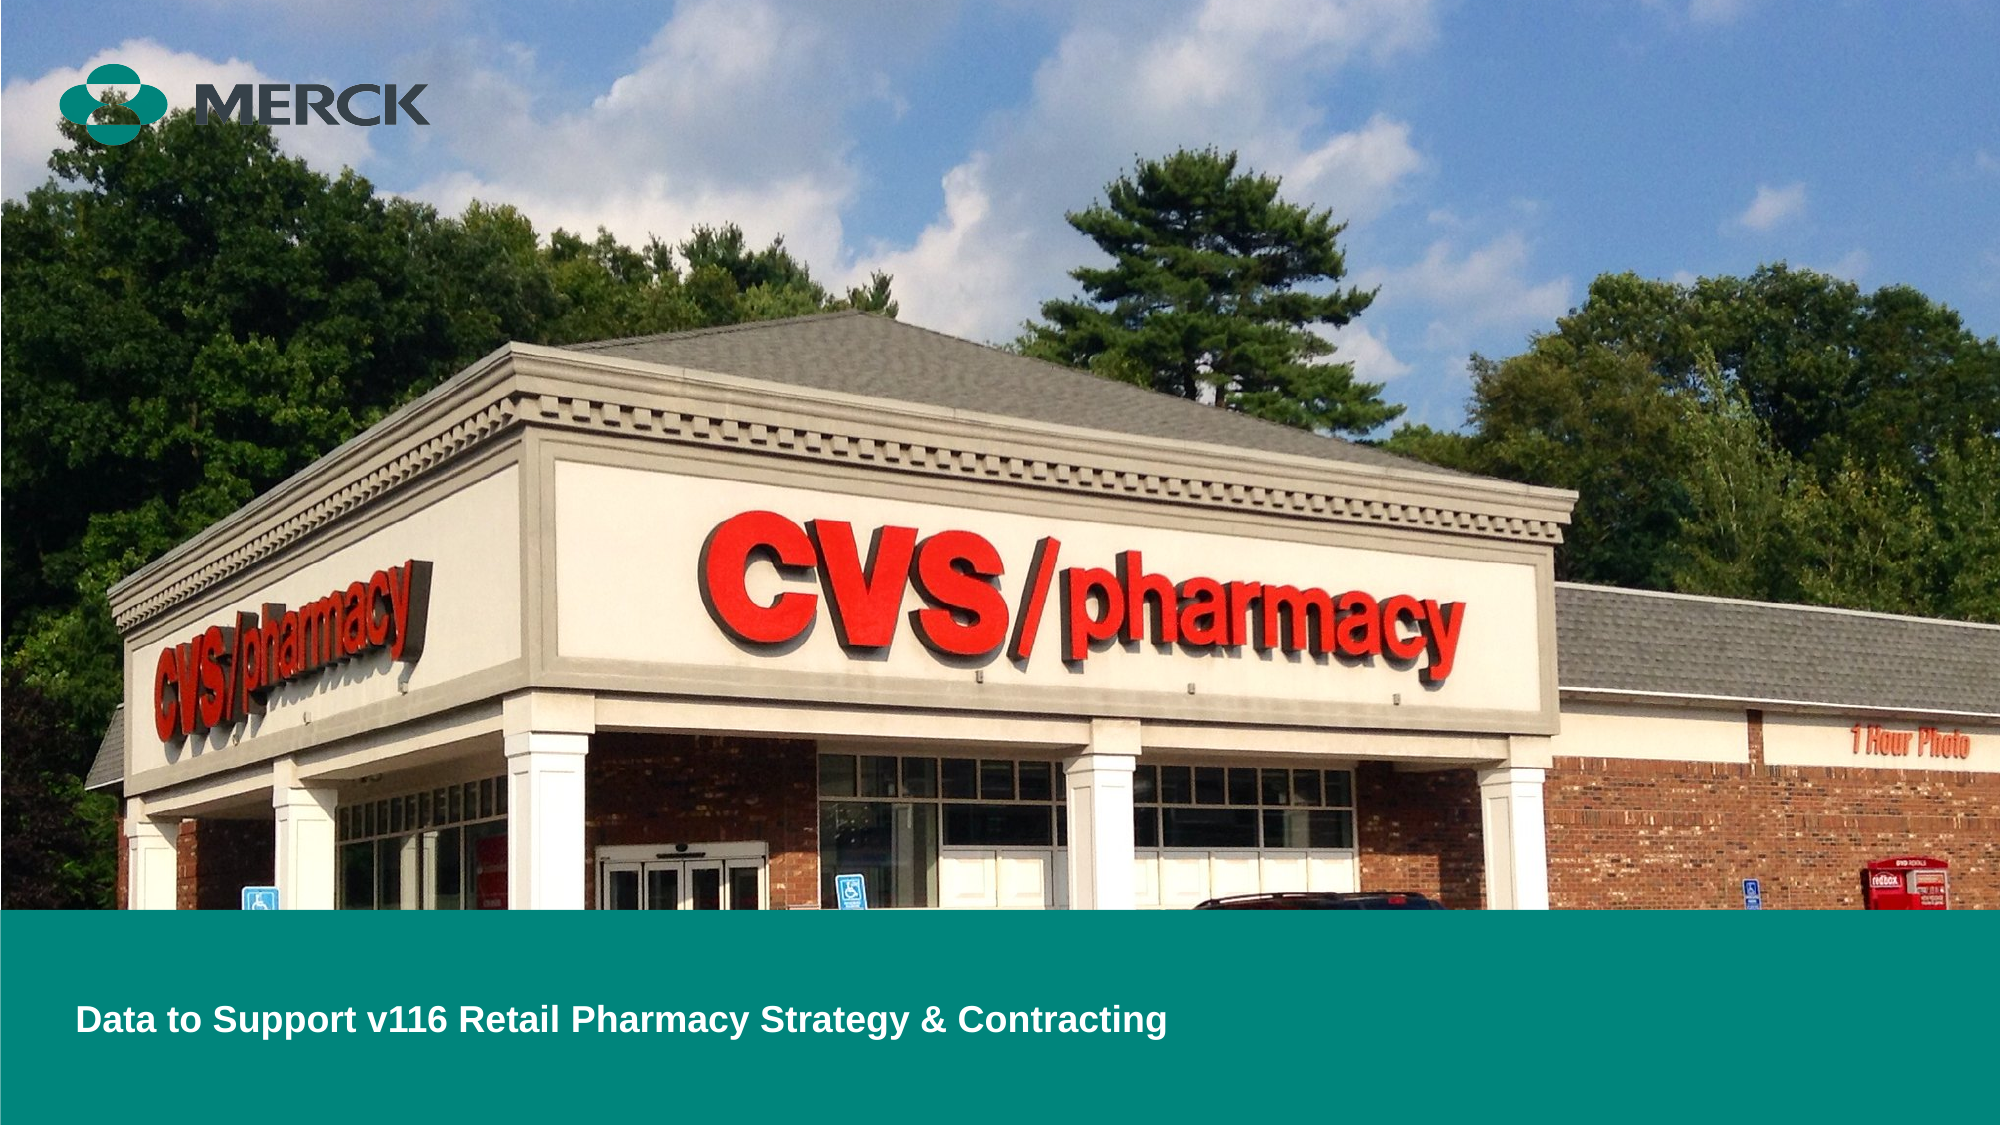

Data to Support v116 Retail Pharmacy Strategy & Contracting
1
February 2024